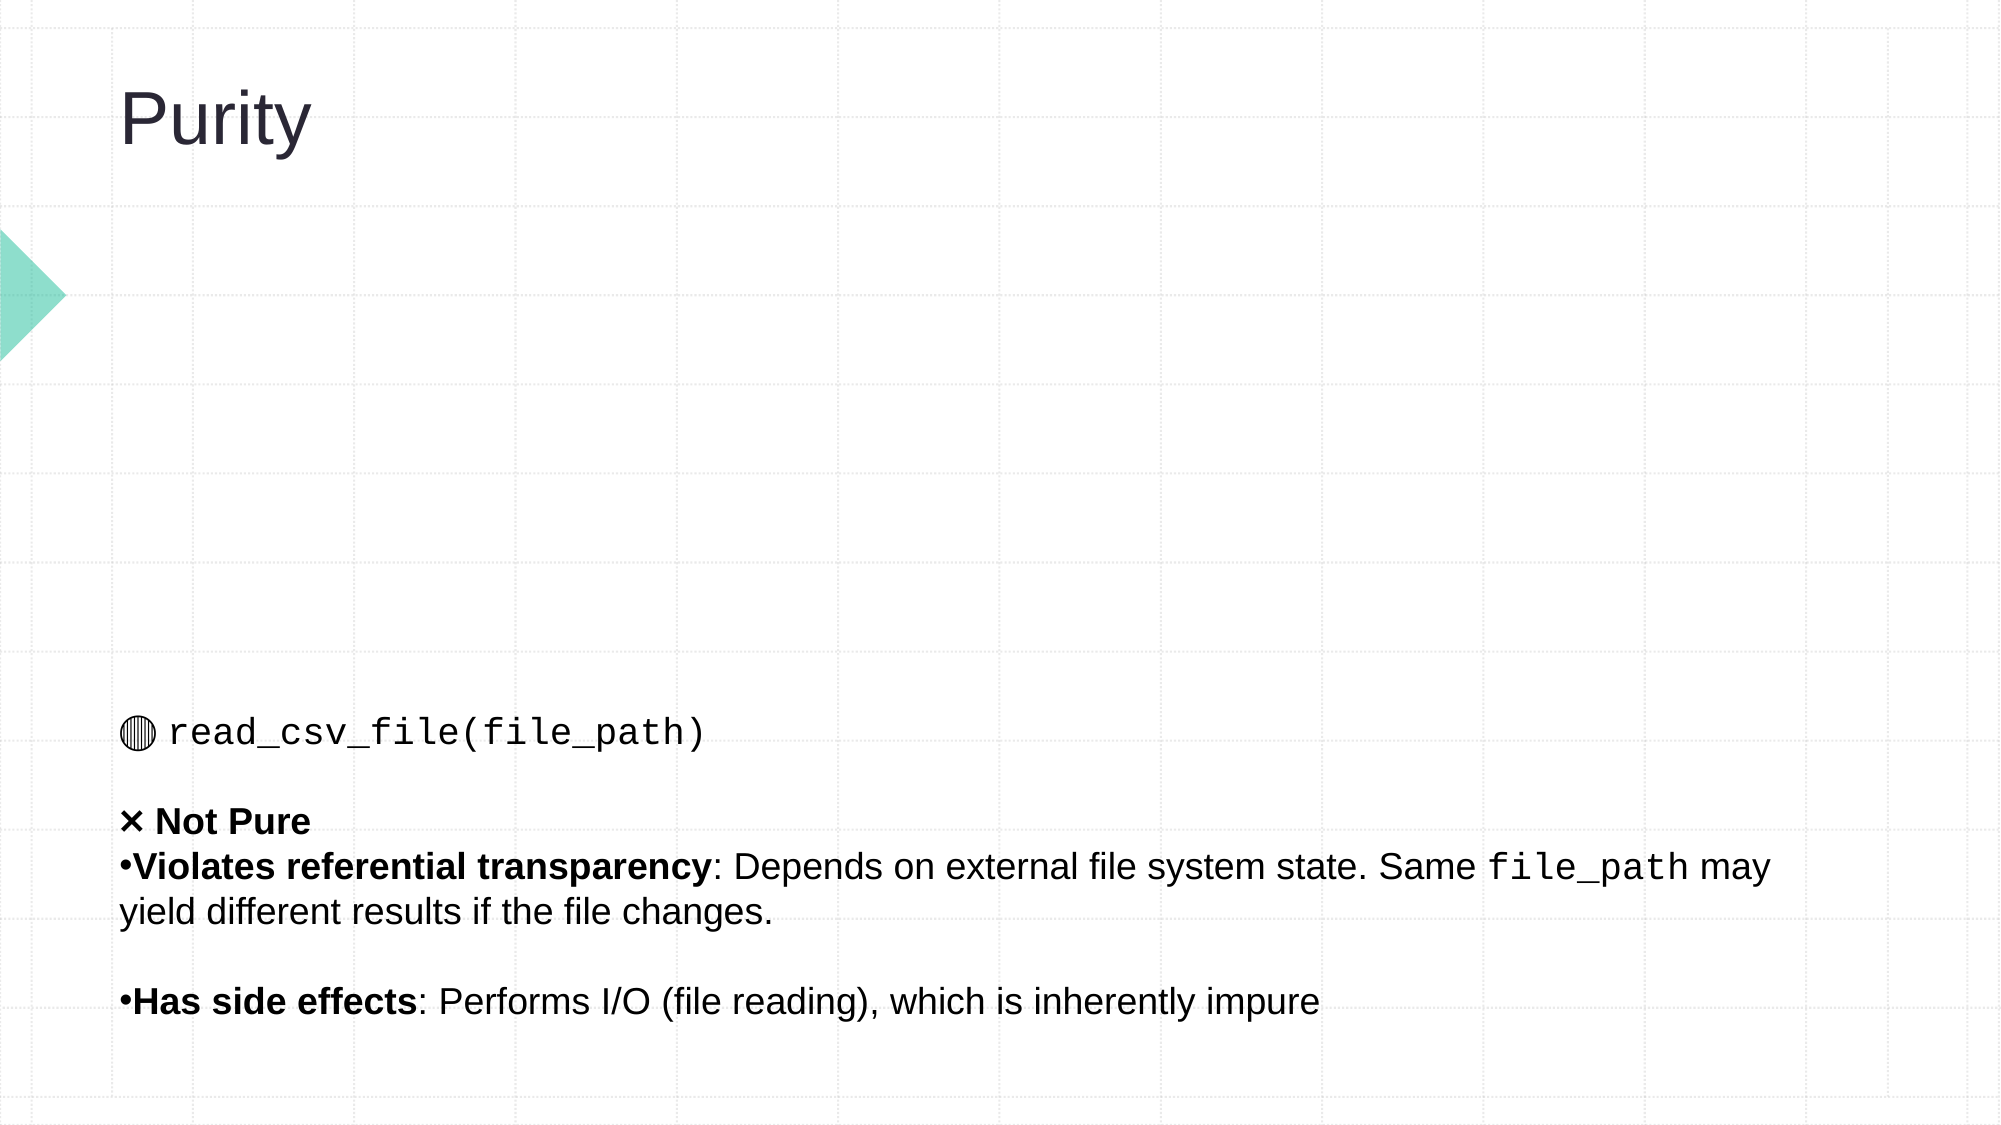

# Purity
🔴 read_csv_file(file_path)

❌ Not Pure
Violates referential transparency: Depends on external file system state. Same file_path may yield different results if the file changes.

Has side effects: Performs I/O (file reading), which is inherently impure